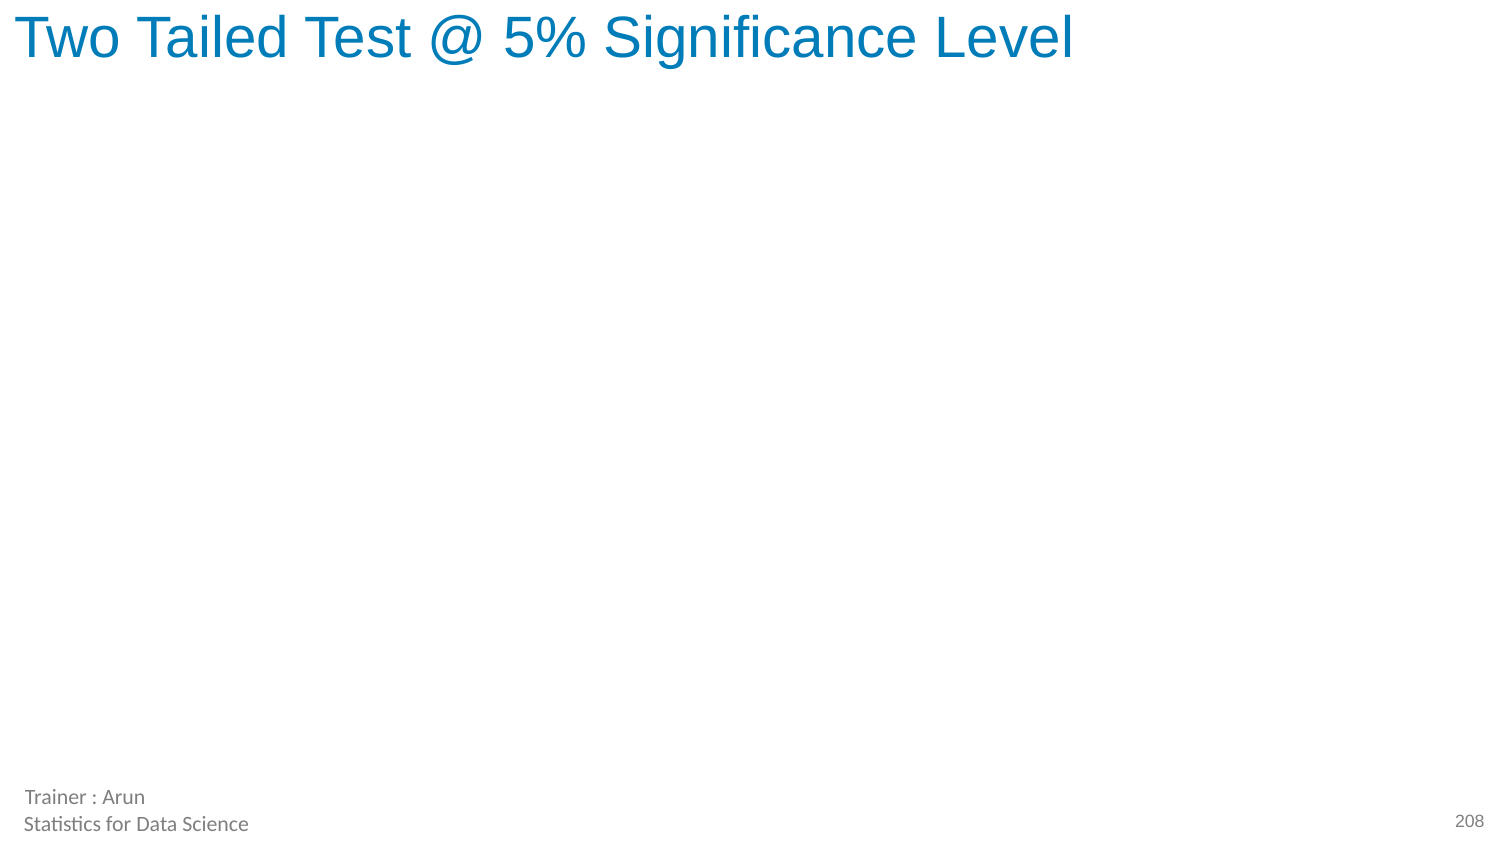

# Two Tailed Test @ 5% Significance Level